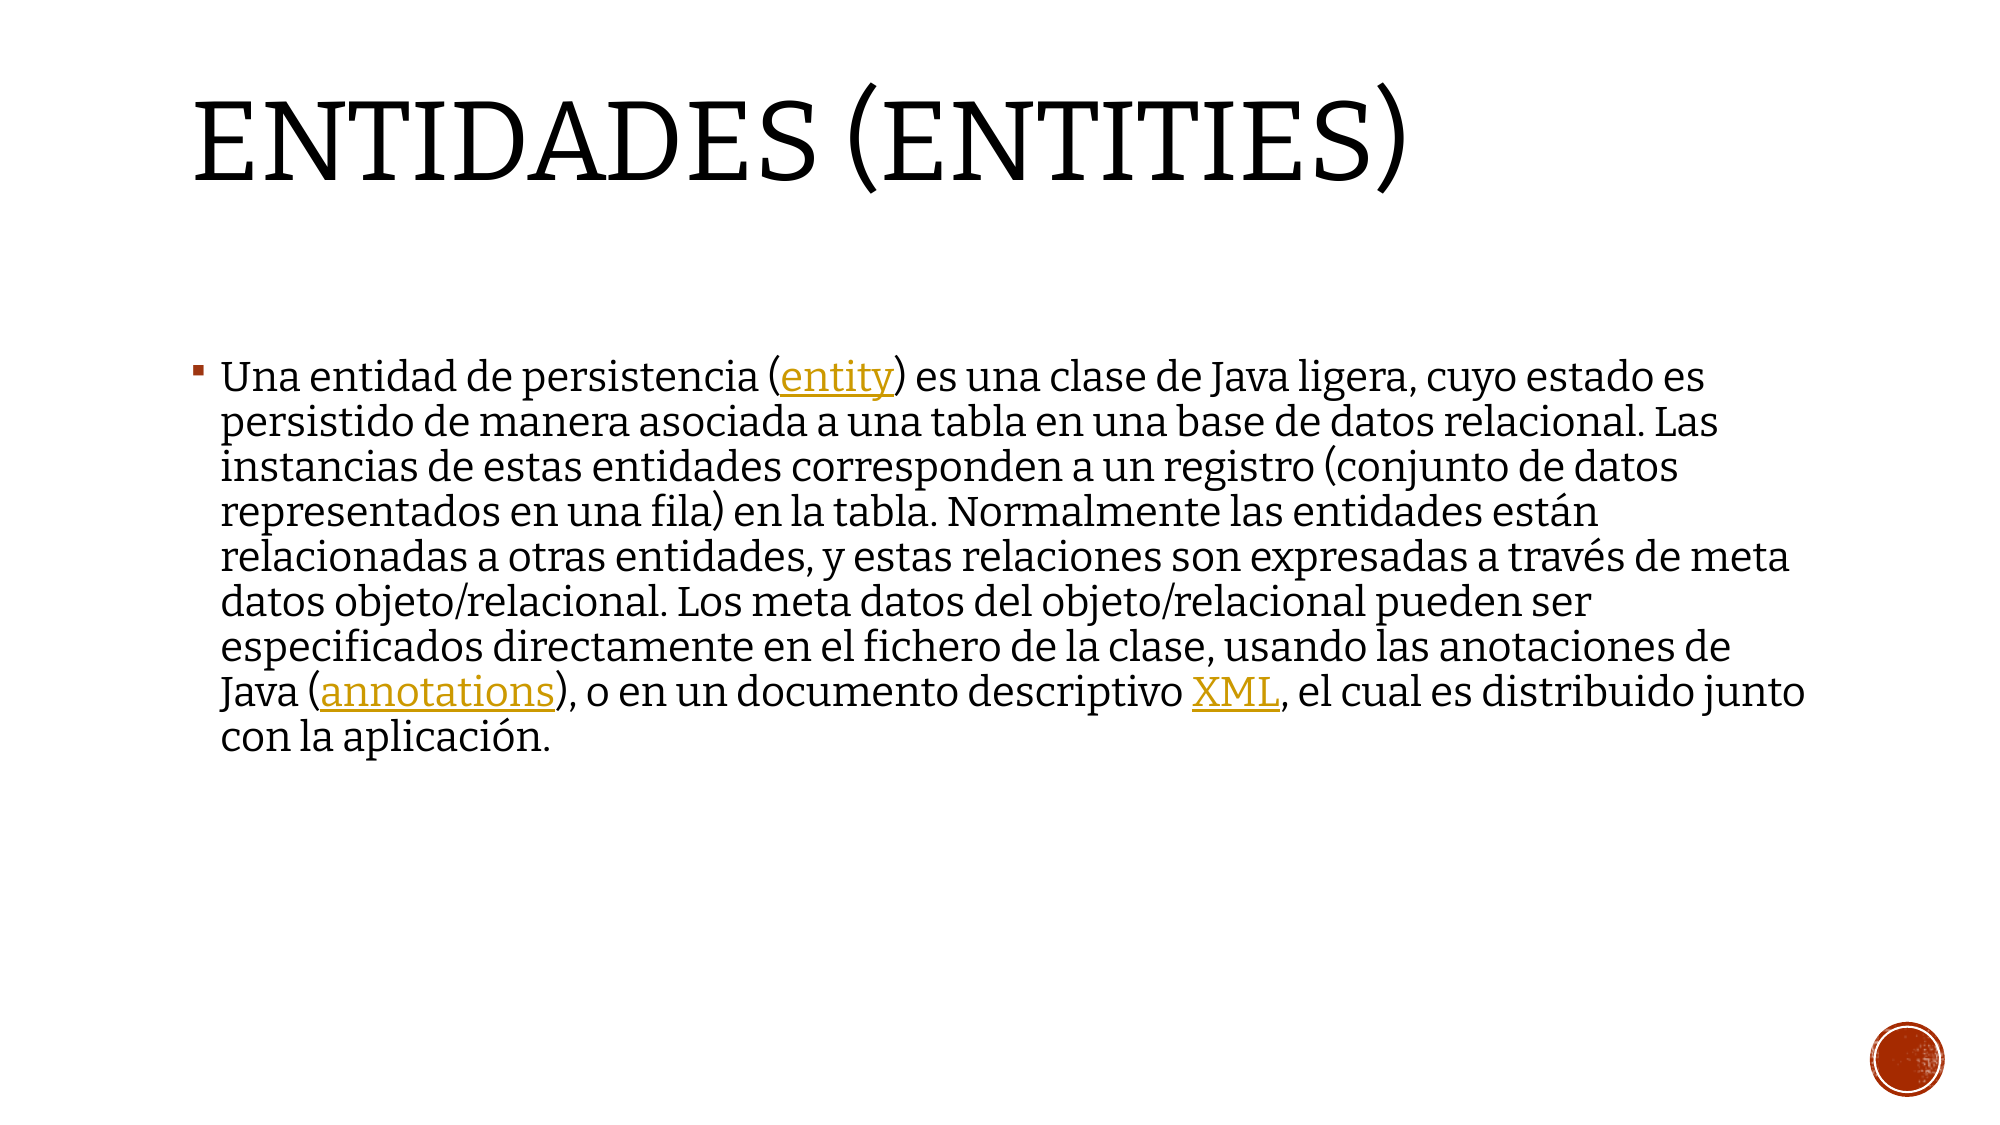

# Entidades (Entities)
Una entidad de persistencia (entity) es una clase de Java ligera, cuyo estado es persistido de manera asociada a una tabla en una base de datos relacional. Las instancias de estas entidades corresponden a un registro (conjunto de datos representados en una fila) en la tabla. Normalmente las entidades están relacionadas a otras entidades, y estas relaciones son expresadas a través de meta datos objeto/relacional. Los meta datos del objeto/relacional pueden ser especificados directamente en el fichero de la clase, usando las anotaciones de Java (annotations), o en un documento descriptivo XML, el cual es distribuido junto con la aplicación.